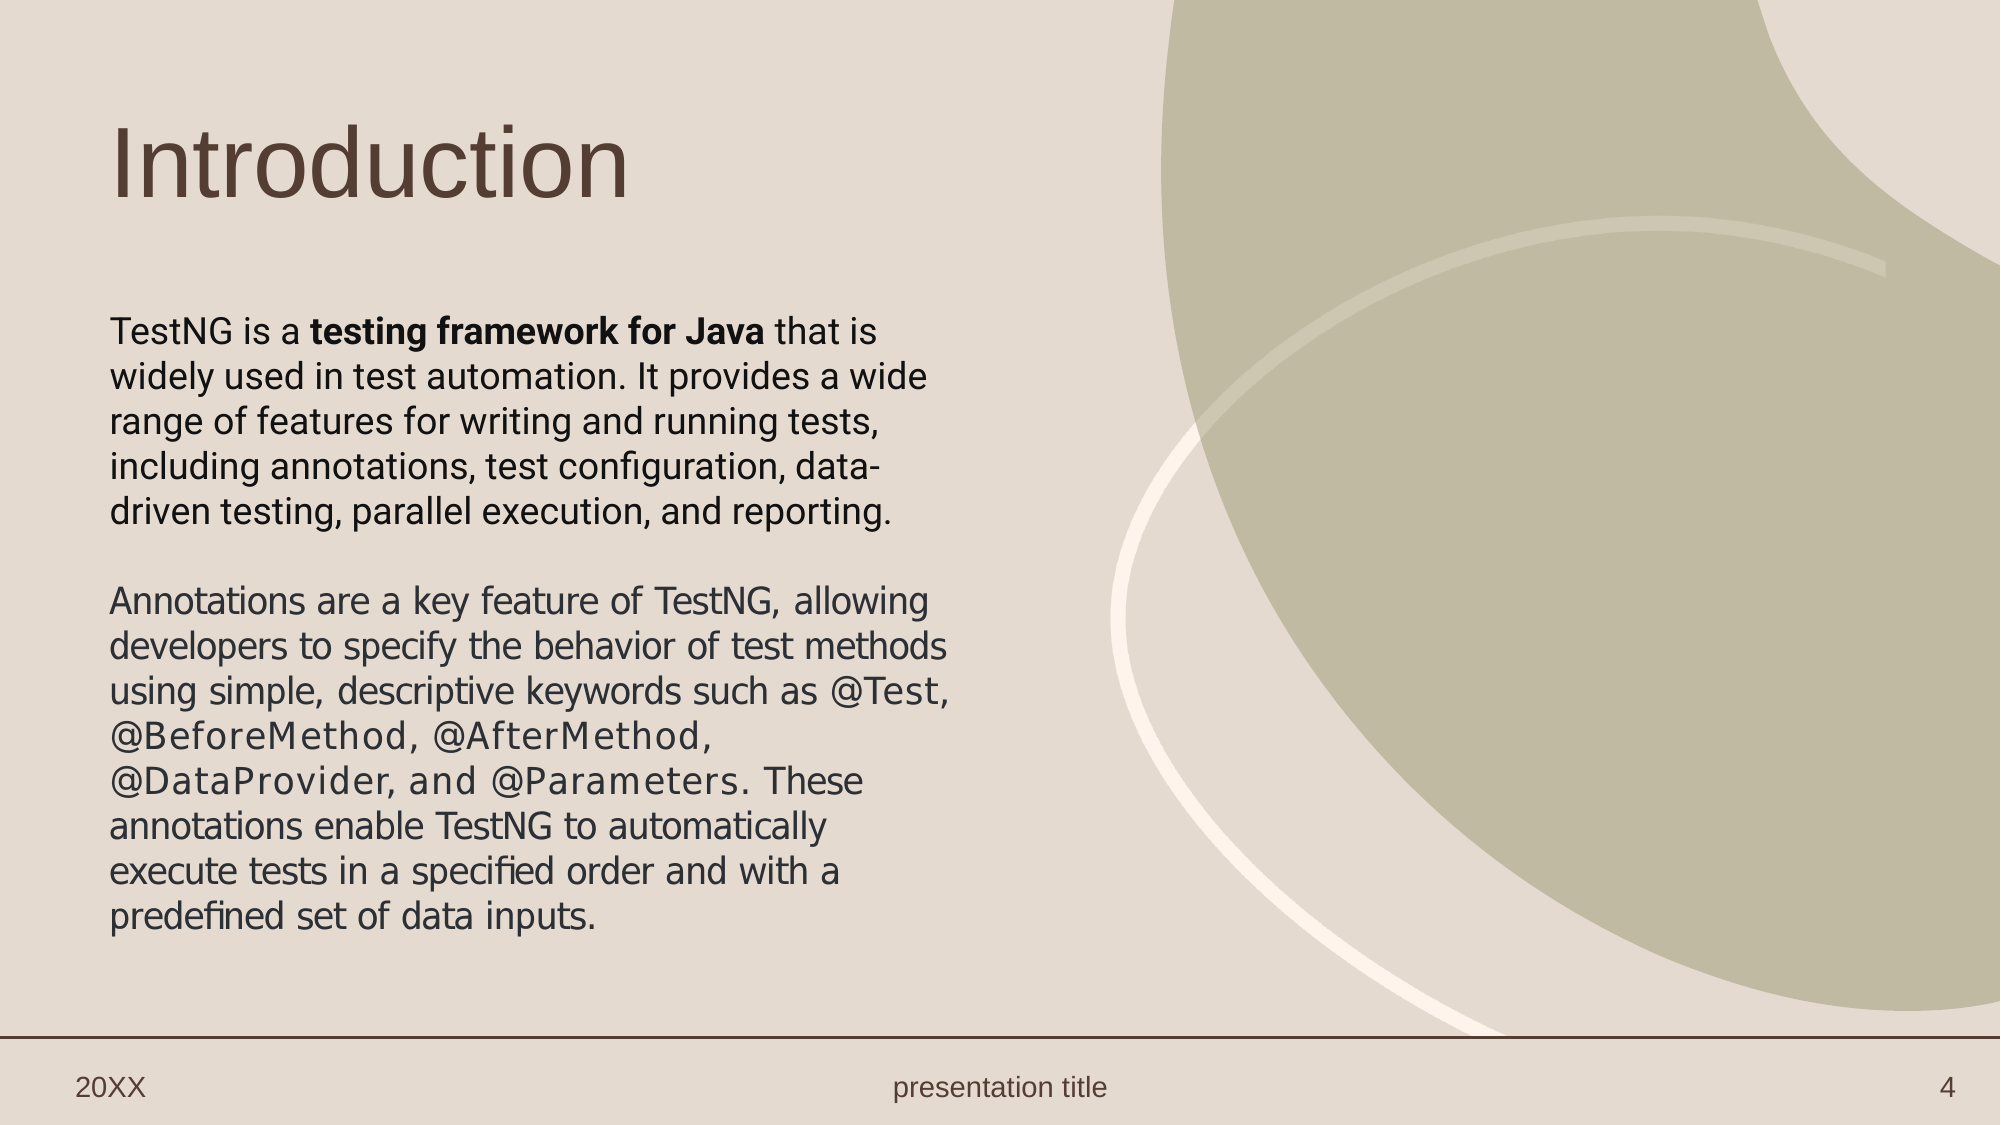

# Introduction
TestNG is a testing framework for Java that is widely used in test automation. It provides a wide range of features for writing and running tests, including annotations, test configuration, data-driven testing, parallel execution, and reporting.

Annotations are a key feature of TestNG, allowing developers to specify the behavior of test methods using simple, descriptive keywords such as @Test, @BeforeMethod, @AfterMethod, @DataProvider, and @Parameters. These annotations enable TestNG to automatically execute tests in a specified order and with a predefined set of data inputs.
20XX
presentation title
4